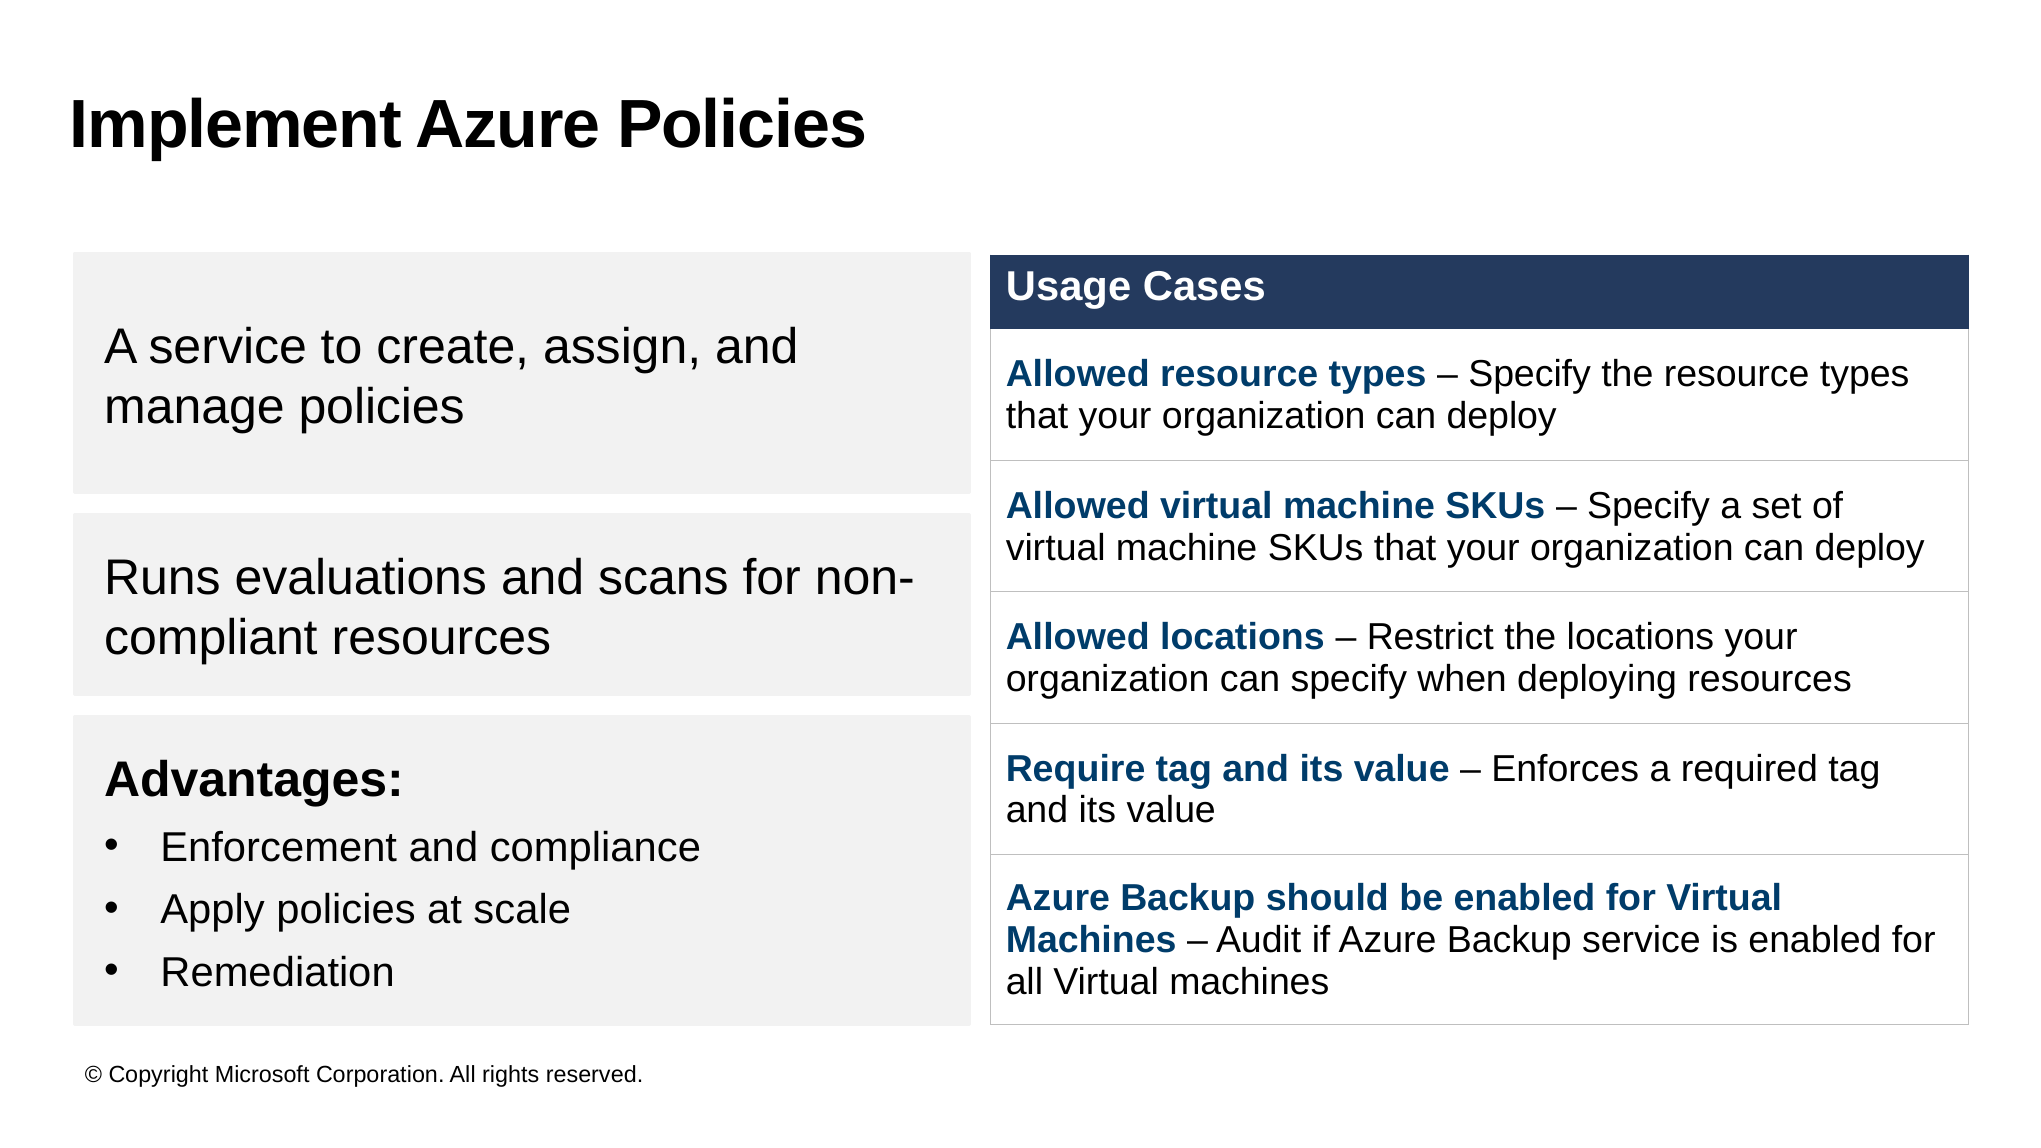

# Implement Azure Policies
A service to create, assign, and manage policies
| Usage Cases |
| --- |
| Allowed resource types – Specify the resource types that your organization can deploy |
| Allowed virtual machine SKUs – Specify a set of virtual machine SKUs that your organization can deploy |
| Allowed locations – Restrict the locations your organization can specify when deploying resources |
| Require tag and its value – Enforces a required tag and its value |
| Azure Backup should be enabled for Virtual Machines – Audit if Azure Backup service is enabled for all Virtual machines |
Runs evaluations and scans for non-compliant resources
Advantages:
Enforcement and compliance
Apply policies at scale
Remediation